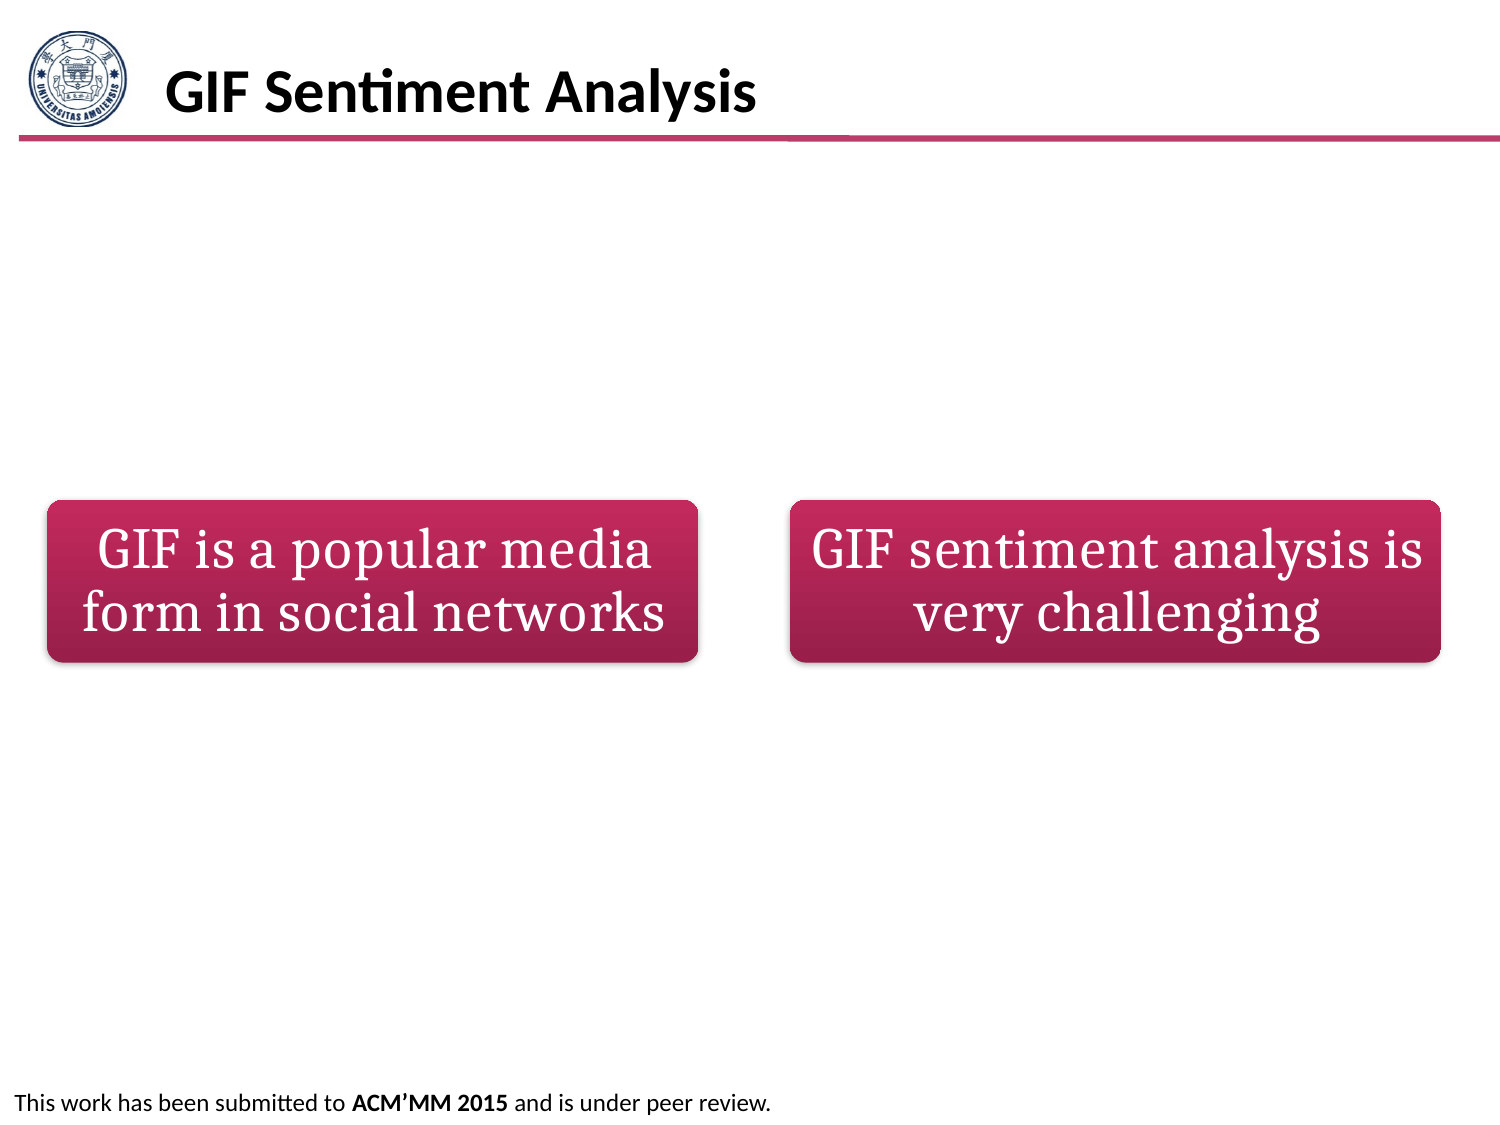

# GIF Sentiment Analysis
GIF is a popular media form in social networks
GIF sentiment analysis is very challenging
This work has been submitted to ACM’MM 2015 and is under peer review.